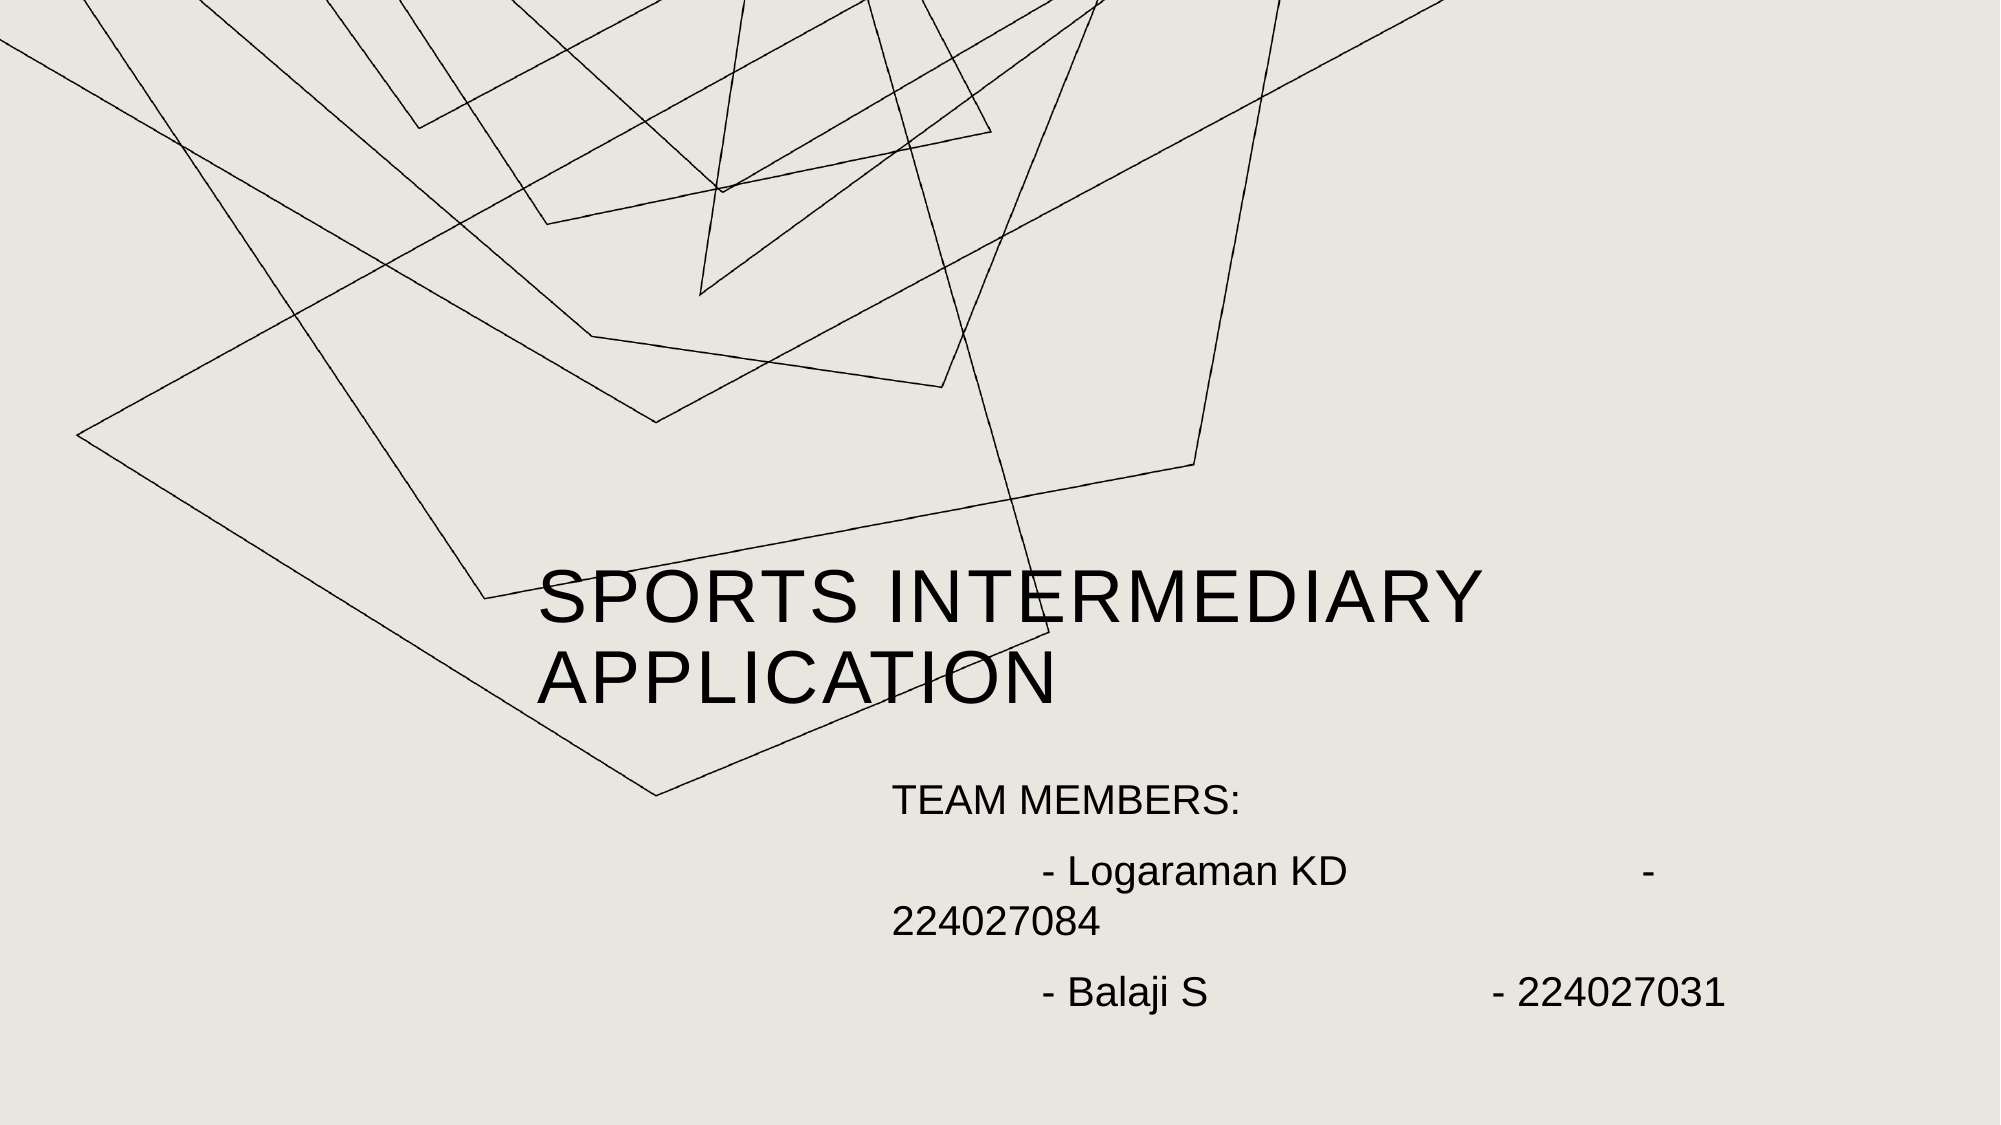

# Sports Intermediary Application
TEAM MEMBERS:
	- Logaraman KD	 	- 224027084
	- Balaji S             	- 224027031